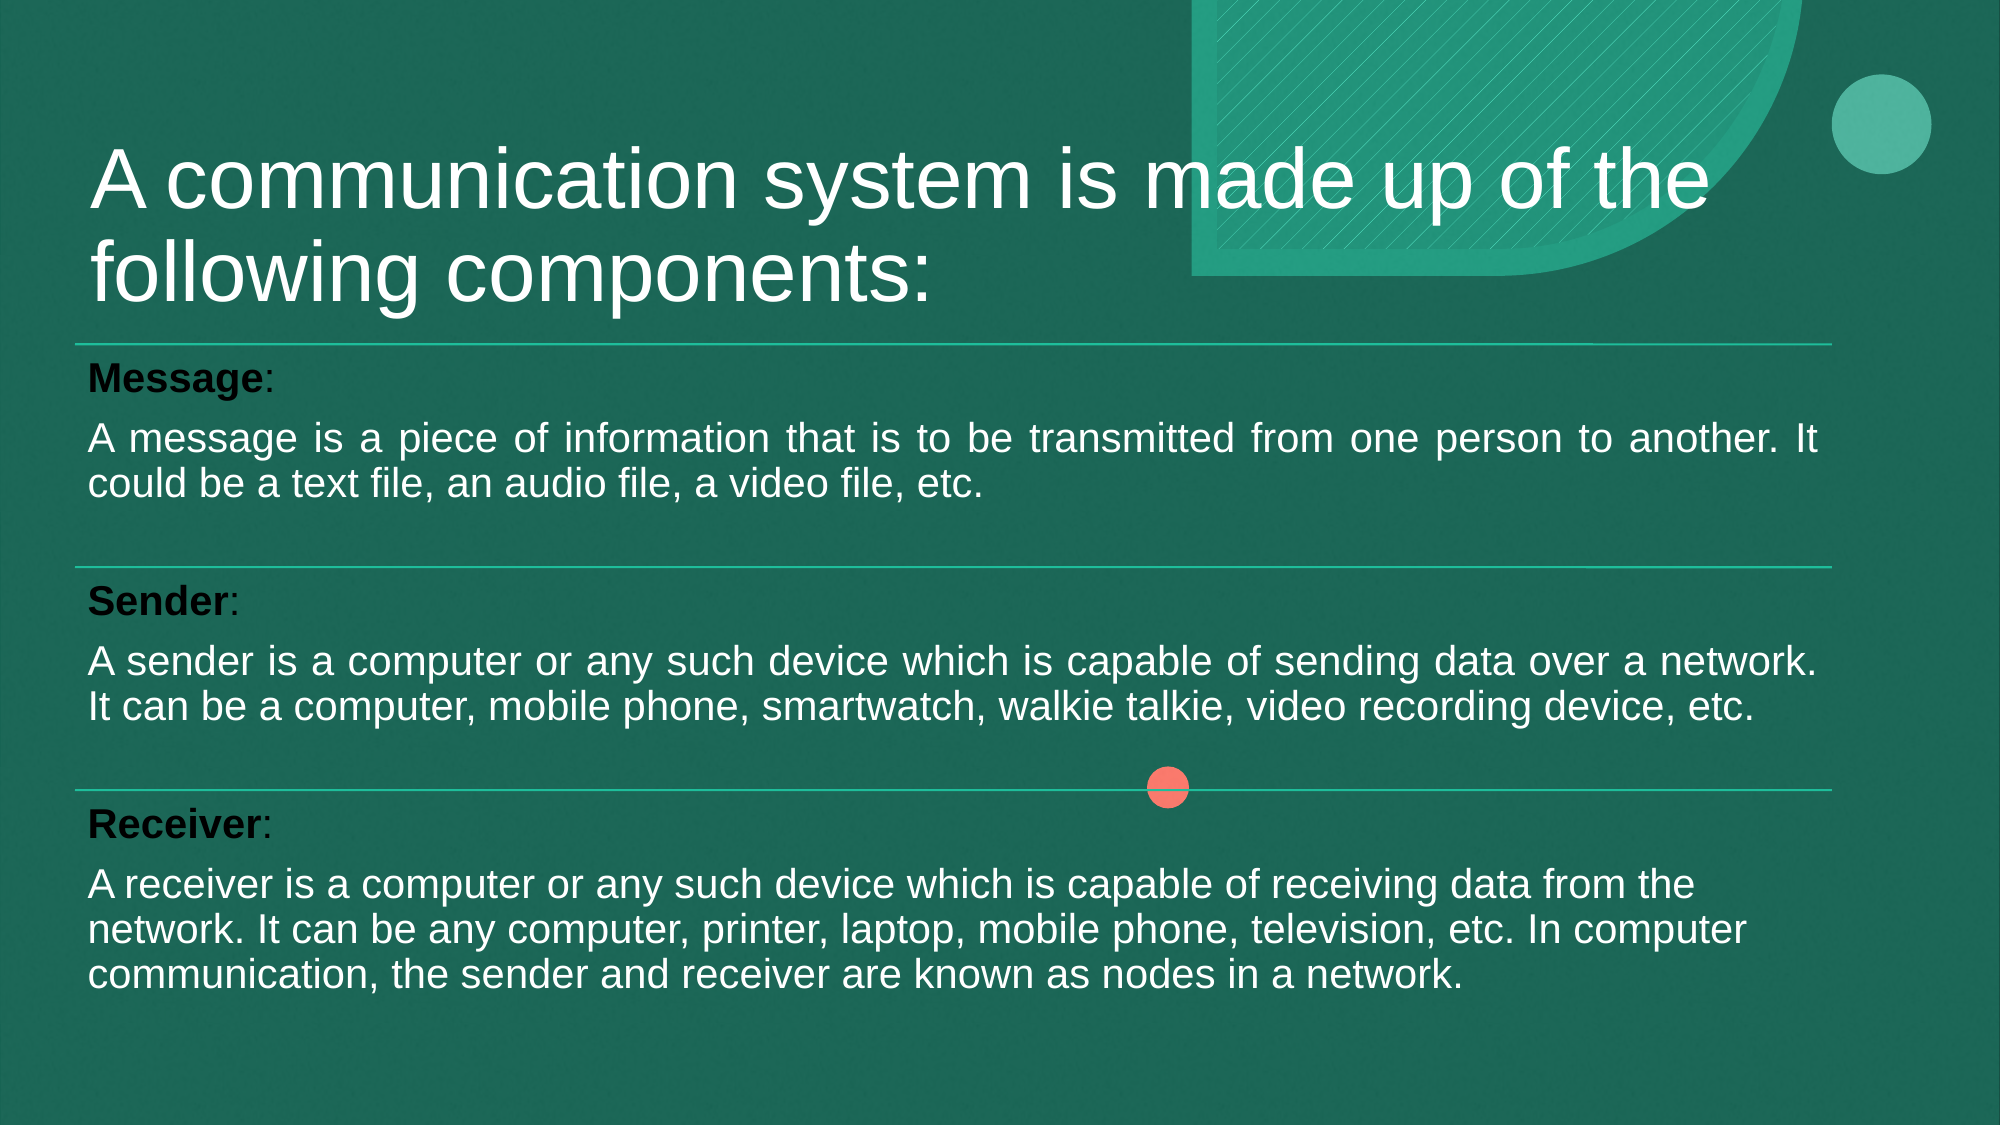

# A communication system is made up of the following components:
Message:
A message is a piece of information that is to be transmitted from one person to another. It could be a text file, an audio file, a video file, etc.
Sender:
A sender is a computer or any such device which is capable of sending data over a network. It can be a computer, mobile phone, smartwatch, walkie talkie, video recording device, etc.
Receiver:
A receiver is a computer or any such device which is capable of receiving data from the network. It can be any computer, printer, laptop, mobile phone, television, etc. In computer communication, the sender and receiver are known as nodes in a network.